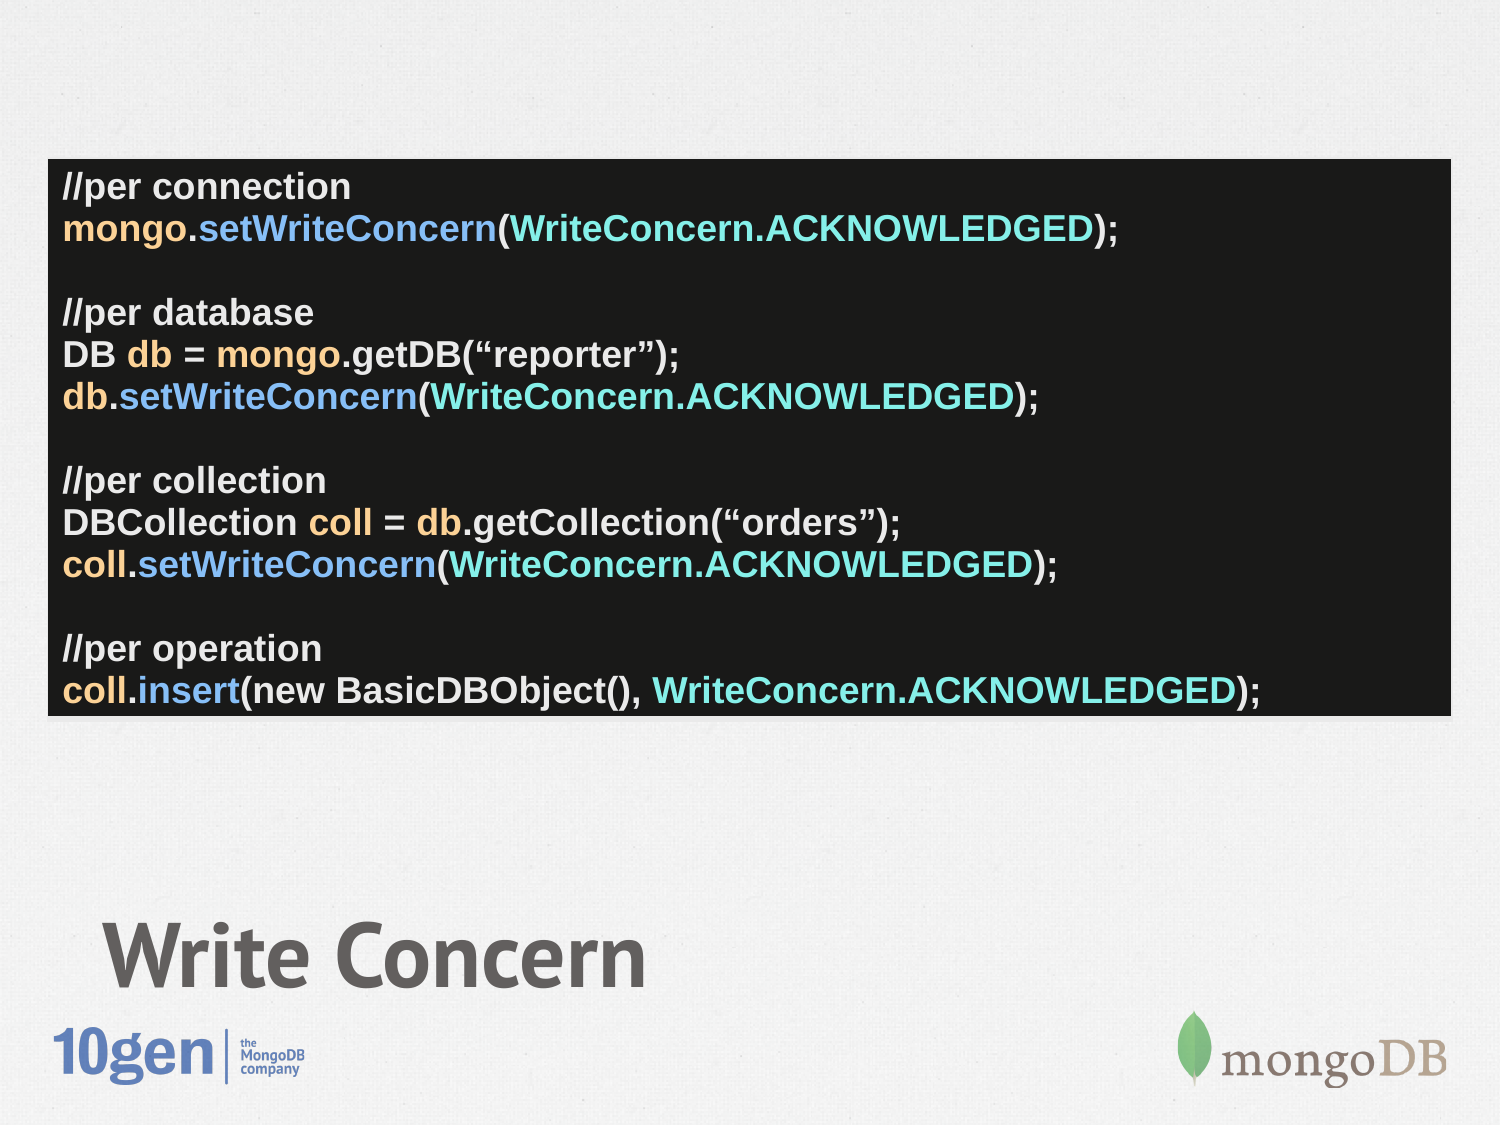

| //per connection mongo.setWriteConcern(WriteConcern.ACKNOWLEDGED); //per database DB db = mongo.getDB(“reporter”); db.setWriteConcern(WriteConcern.ACKNOWLEDGED); //per collection DBCollection coll = db.getCollection(“orders”); coll.setWriteConcern(WriteConcern.ACKNOWLEDGED); //per operation coll.insert(new BasicDBObject(), WriteConcern.ACKNOWLEDGED); |
| --- |
# Write Concern